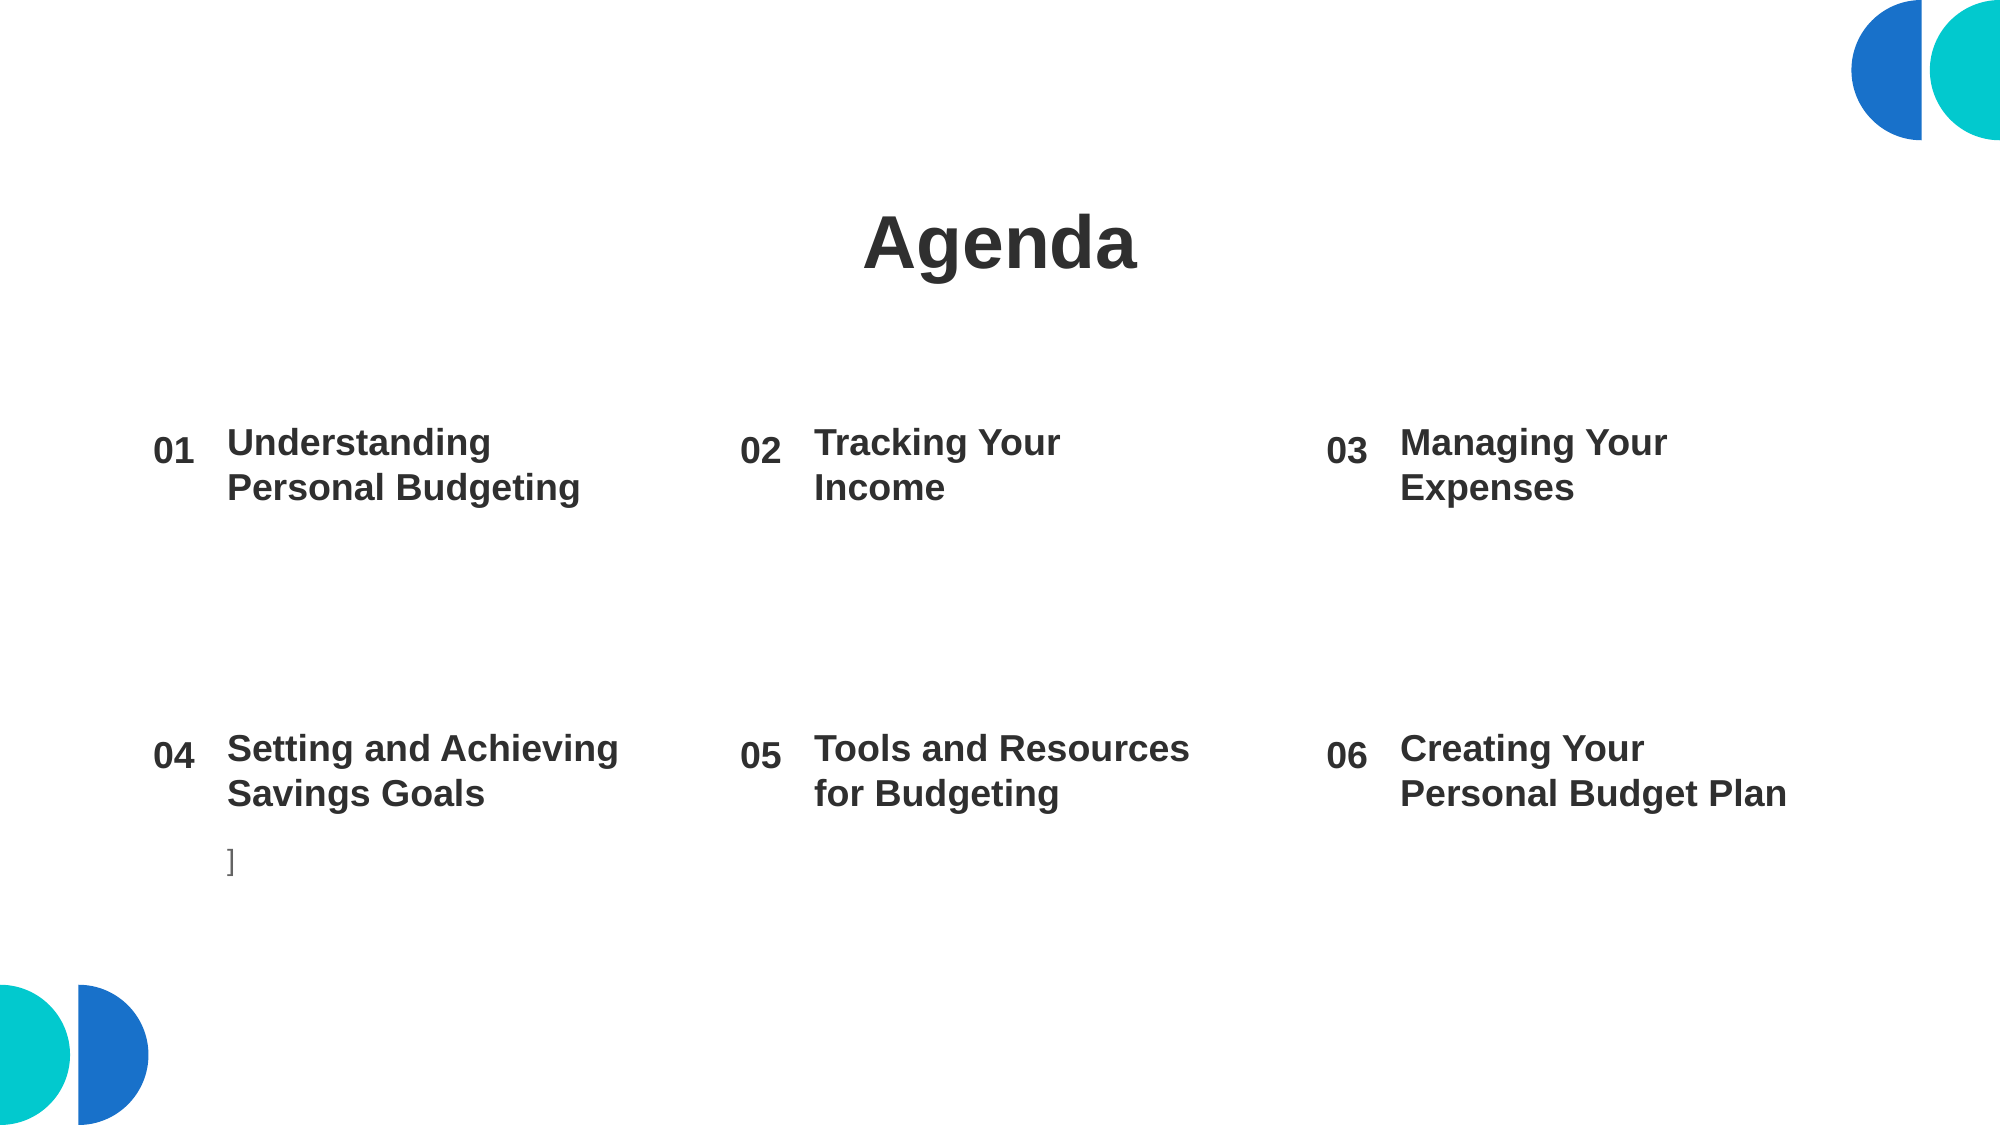

# Agenda
Understanding
Personal Budgeting
Tracking Your
Income
Managing Your
Expenses
01
02
03

Setting and Achieving
Savings Goals
Tools and Resources
for Budgeting
Creating Your
Personal Budget Plan
04
05
06
]